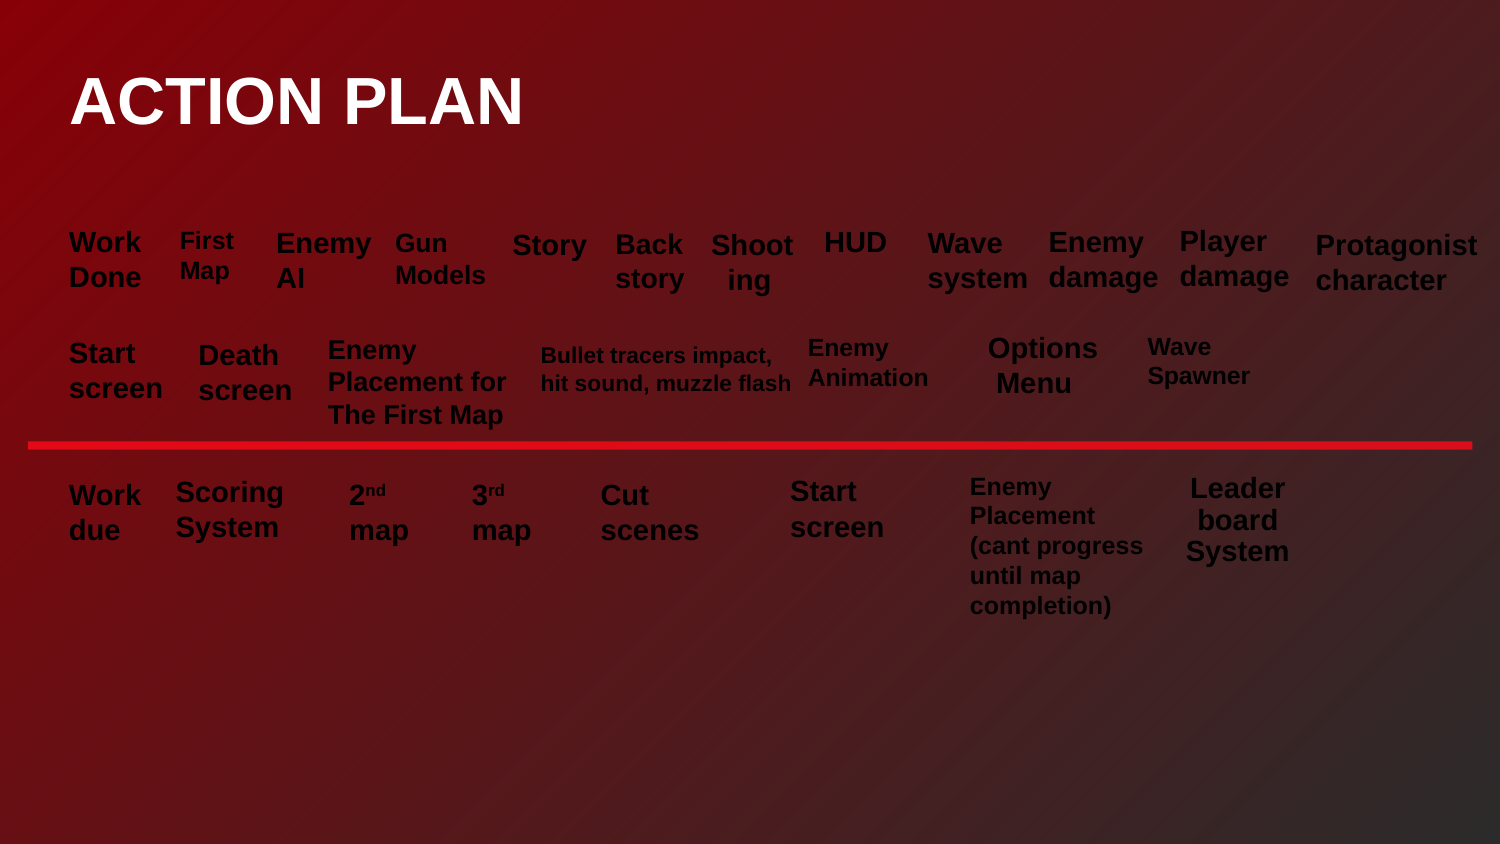

# ACTION PLAN
Player damage
Work Done
Enemy damage
HUD
First Map
Enemy AI
Wave system
Gun Models
Story
Back
story
Shoot
  ing
Protagonist character
Death screen
Enemy Placement
(cant progress until map completion)
Start screen
Scoring
System
Leader board System
Work due
2nd map
3rd map
Cut scenes
Options  Menu

Wave Spawner
Enemy Placement for The First Map
Enemy Animation

Start screen
Bullet tracers impact, hit sound, muzzle flash